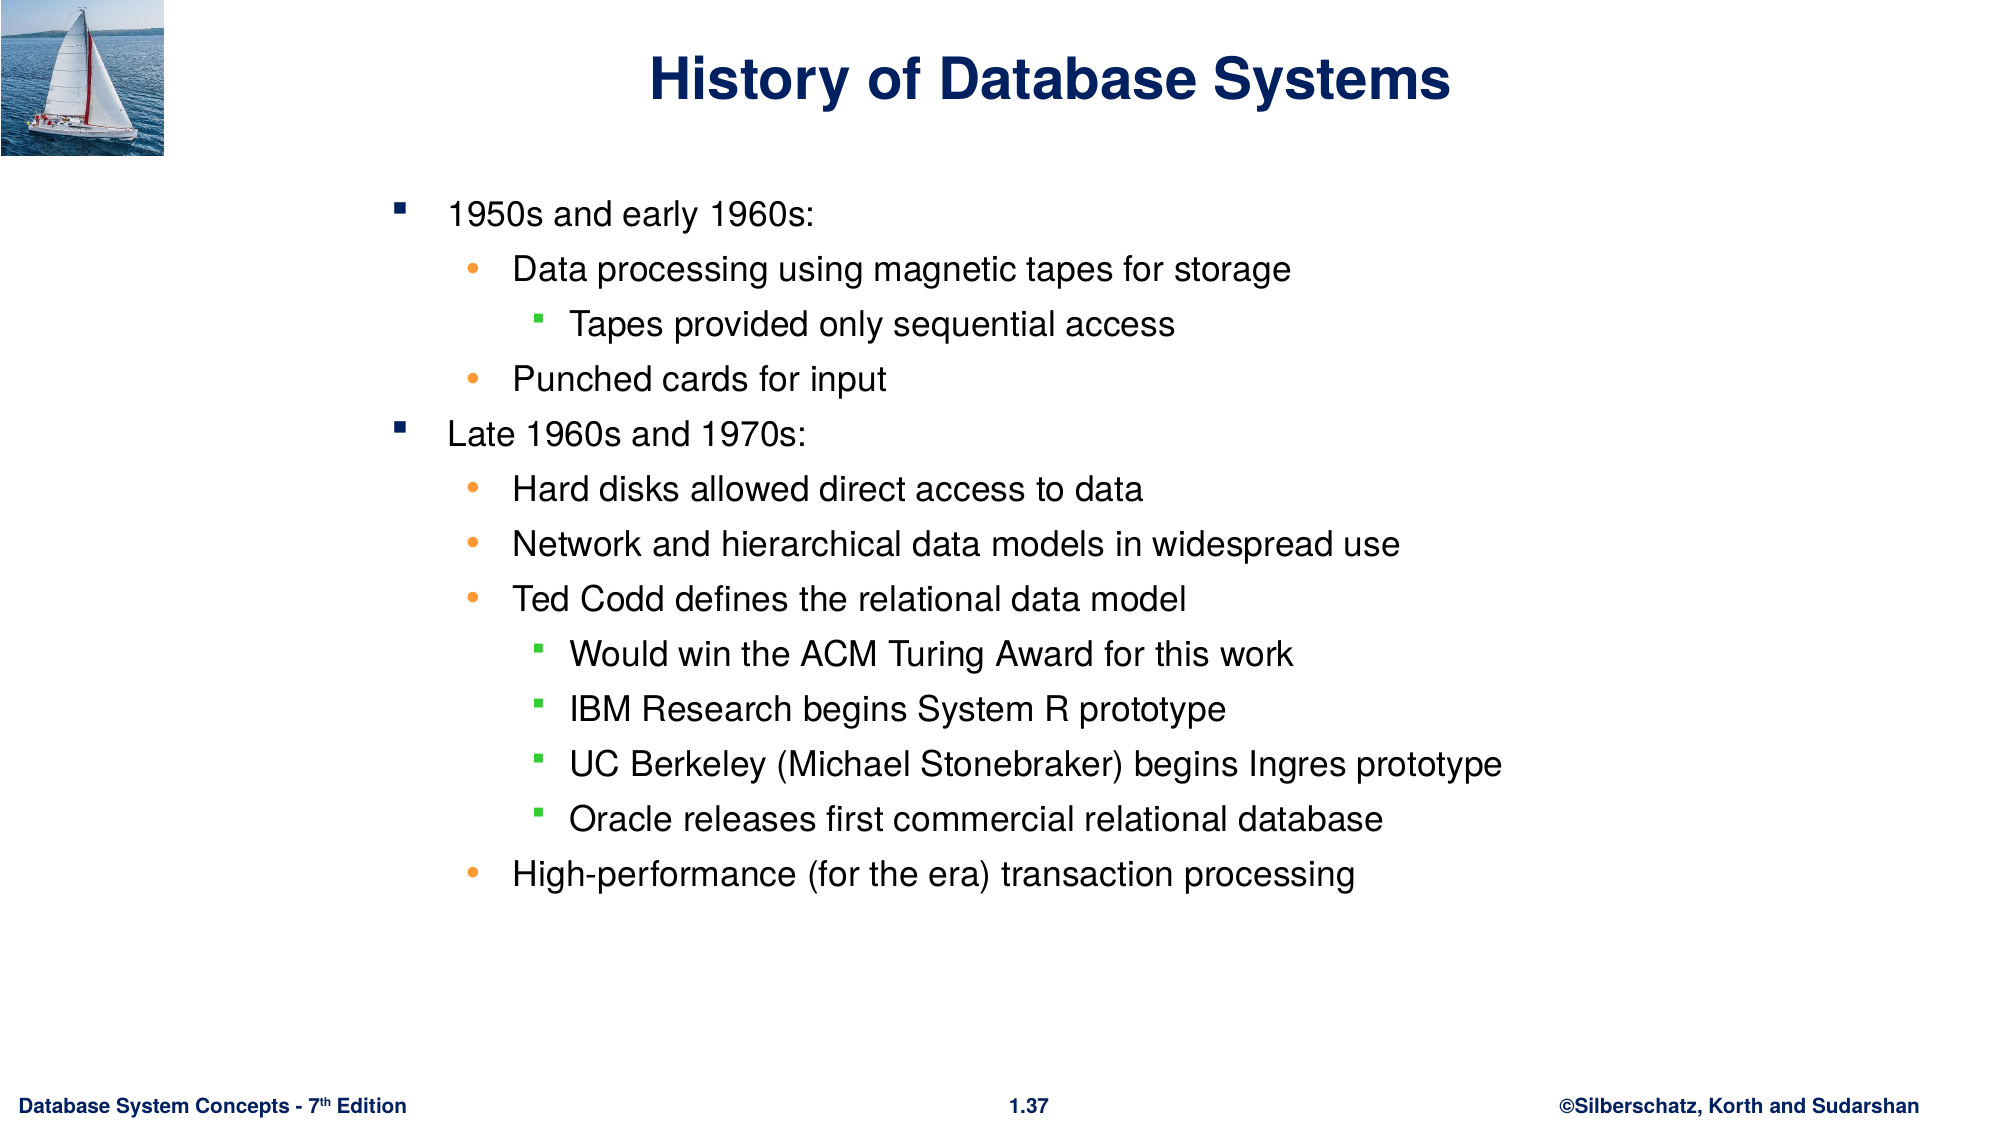

# History of Database Systems
1950s and early 1960s:
Data processing using magnetic tapes for storage
Tapes provided only sequential access
Punched cards for input
Late 1960s and 1970s:
Hard disks allowed direct access to data
Network and hierarchical data models in widespread use
Ted Codd defines the relational data model
Would win the ACM Turing Award for this work
IBM Research begins System R prototype
UC Berkeley (Michael Stonebraker) begins Ingres prototype
Oracle releases first commercial relational database
High-performance (for the era) transaction processing